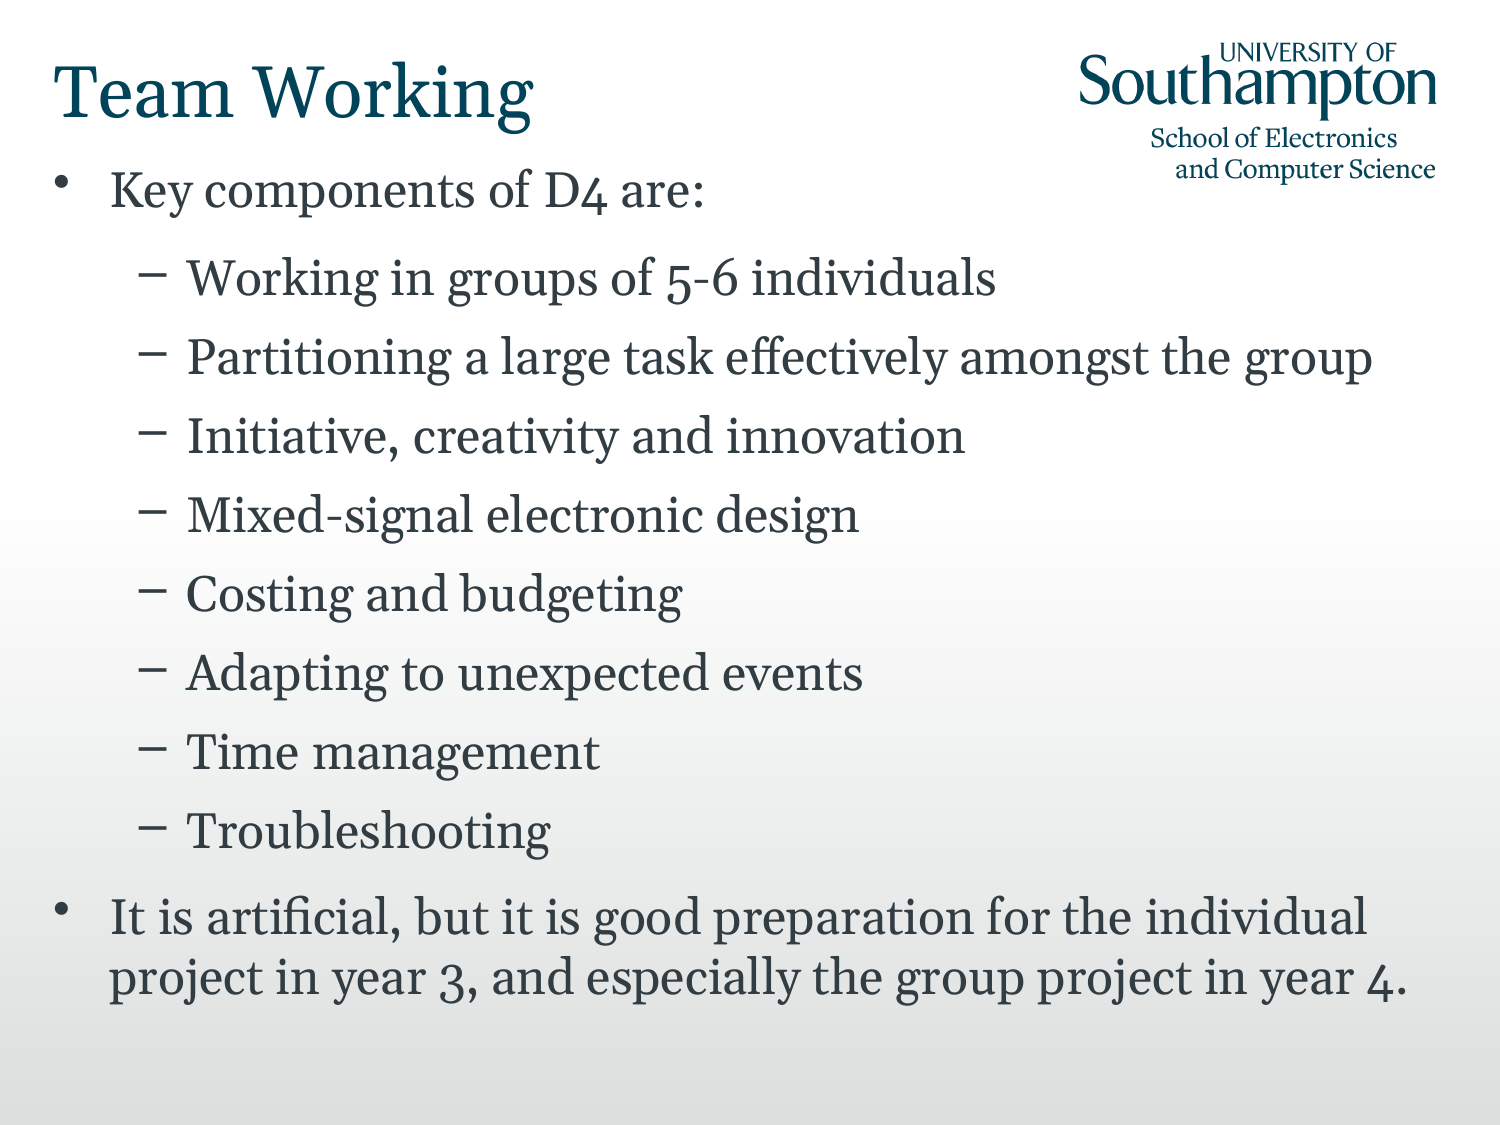

# Team Working
Key components of D4 are:
Working in groups of 5-6 individuals
Partitioning a large task effectively amongst the group
Initiative, creativity and innovation
Mixed-signal electronic design
Costing and budgeting
Adapting to unexpected events
Time management
Troubleshooting
It is artificial, but it is good preparation for the individual project in year 3, and especially the group project in year 4.